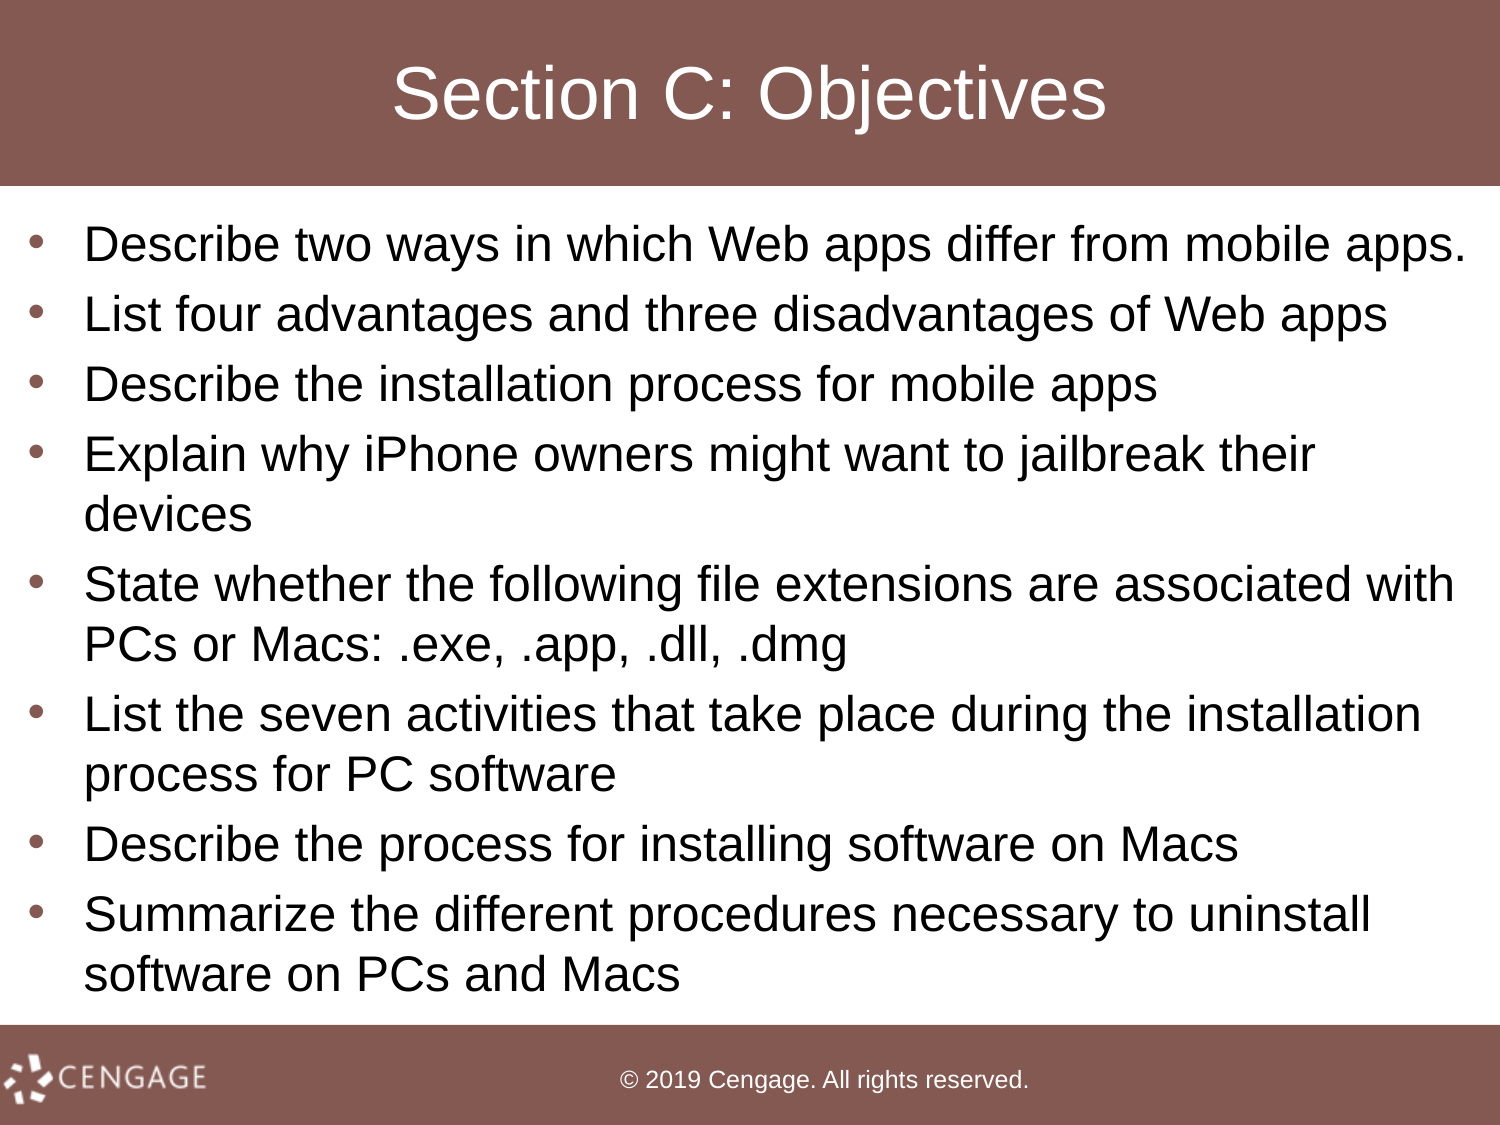

# Section C: Objectives
Describe two ways in which Web apps differ from mobile apps.
List four advantages and three disadvantages of Web apps
Describe the installation process for mobile apps
Explain why iPhone owners might want to jailbreak their devices
State whether the following file extensions are associated with PCs or Macs: .exe, .app, .dll, .dmg
List the seven activities that take place during the installation process for PC software
Describe the process for installing software on Macs
Summarize the different procedures necessary to uninstall software on PCs and Macs